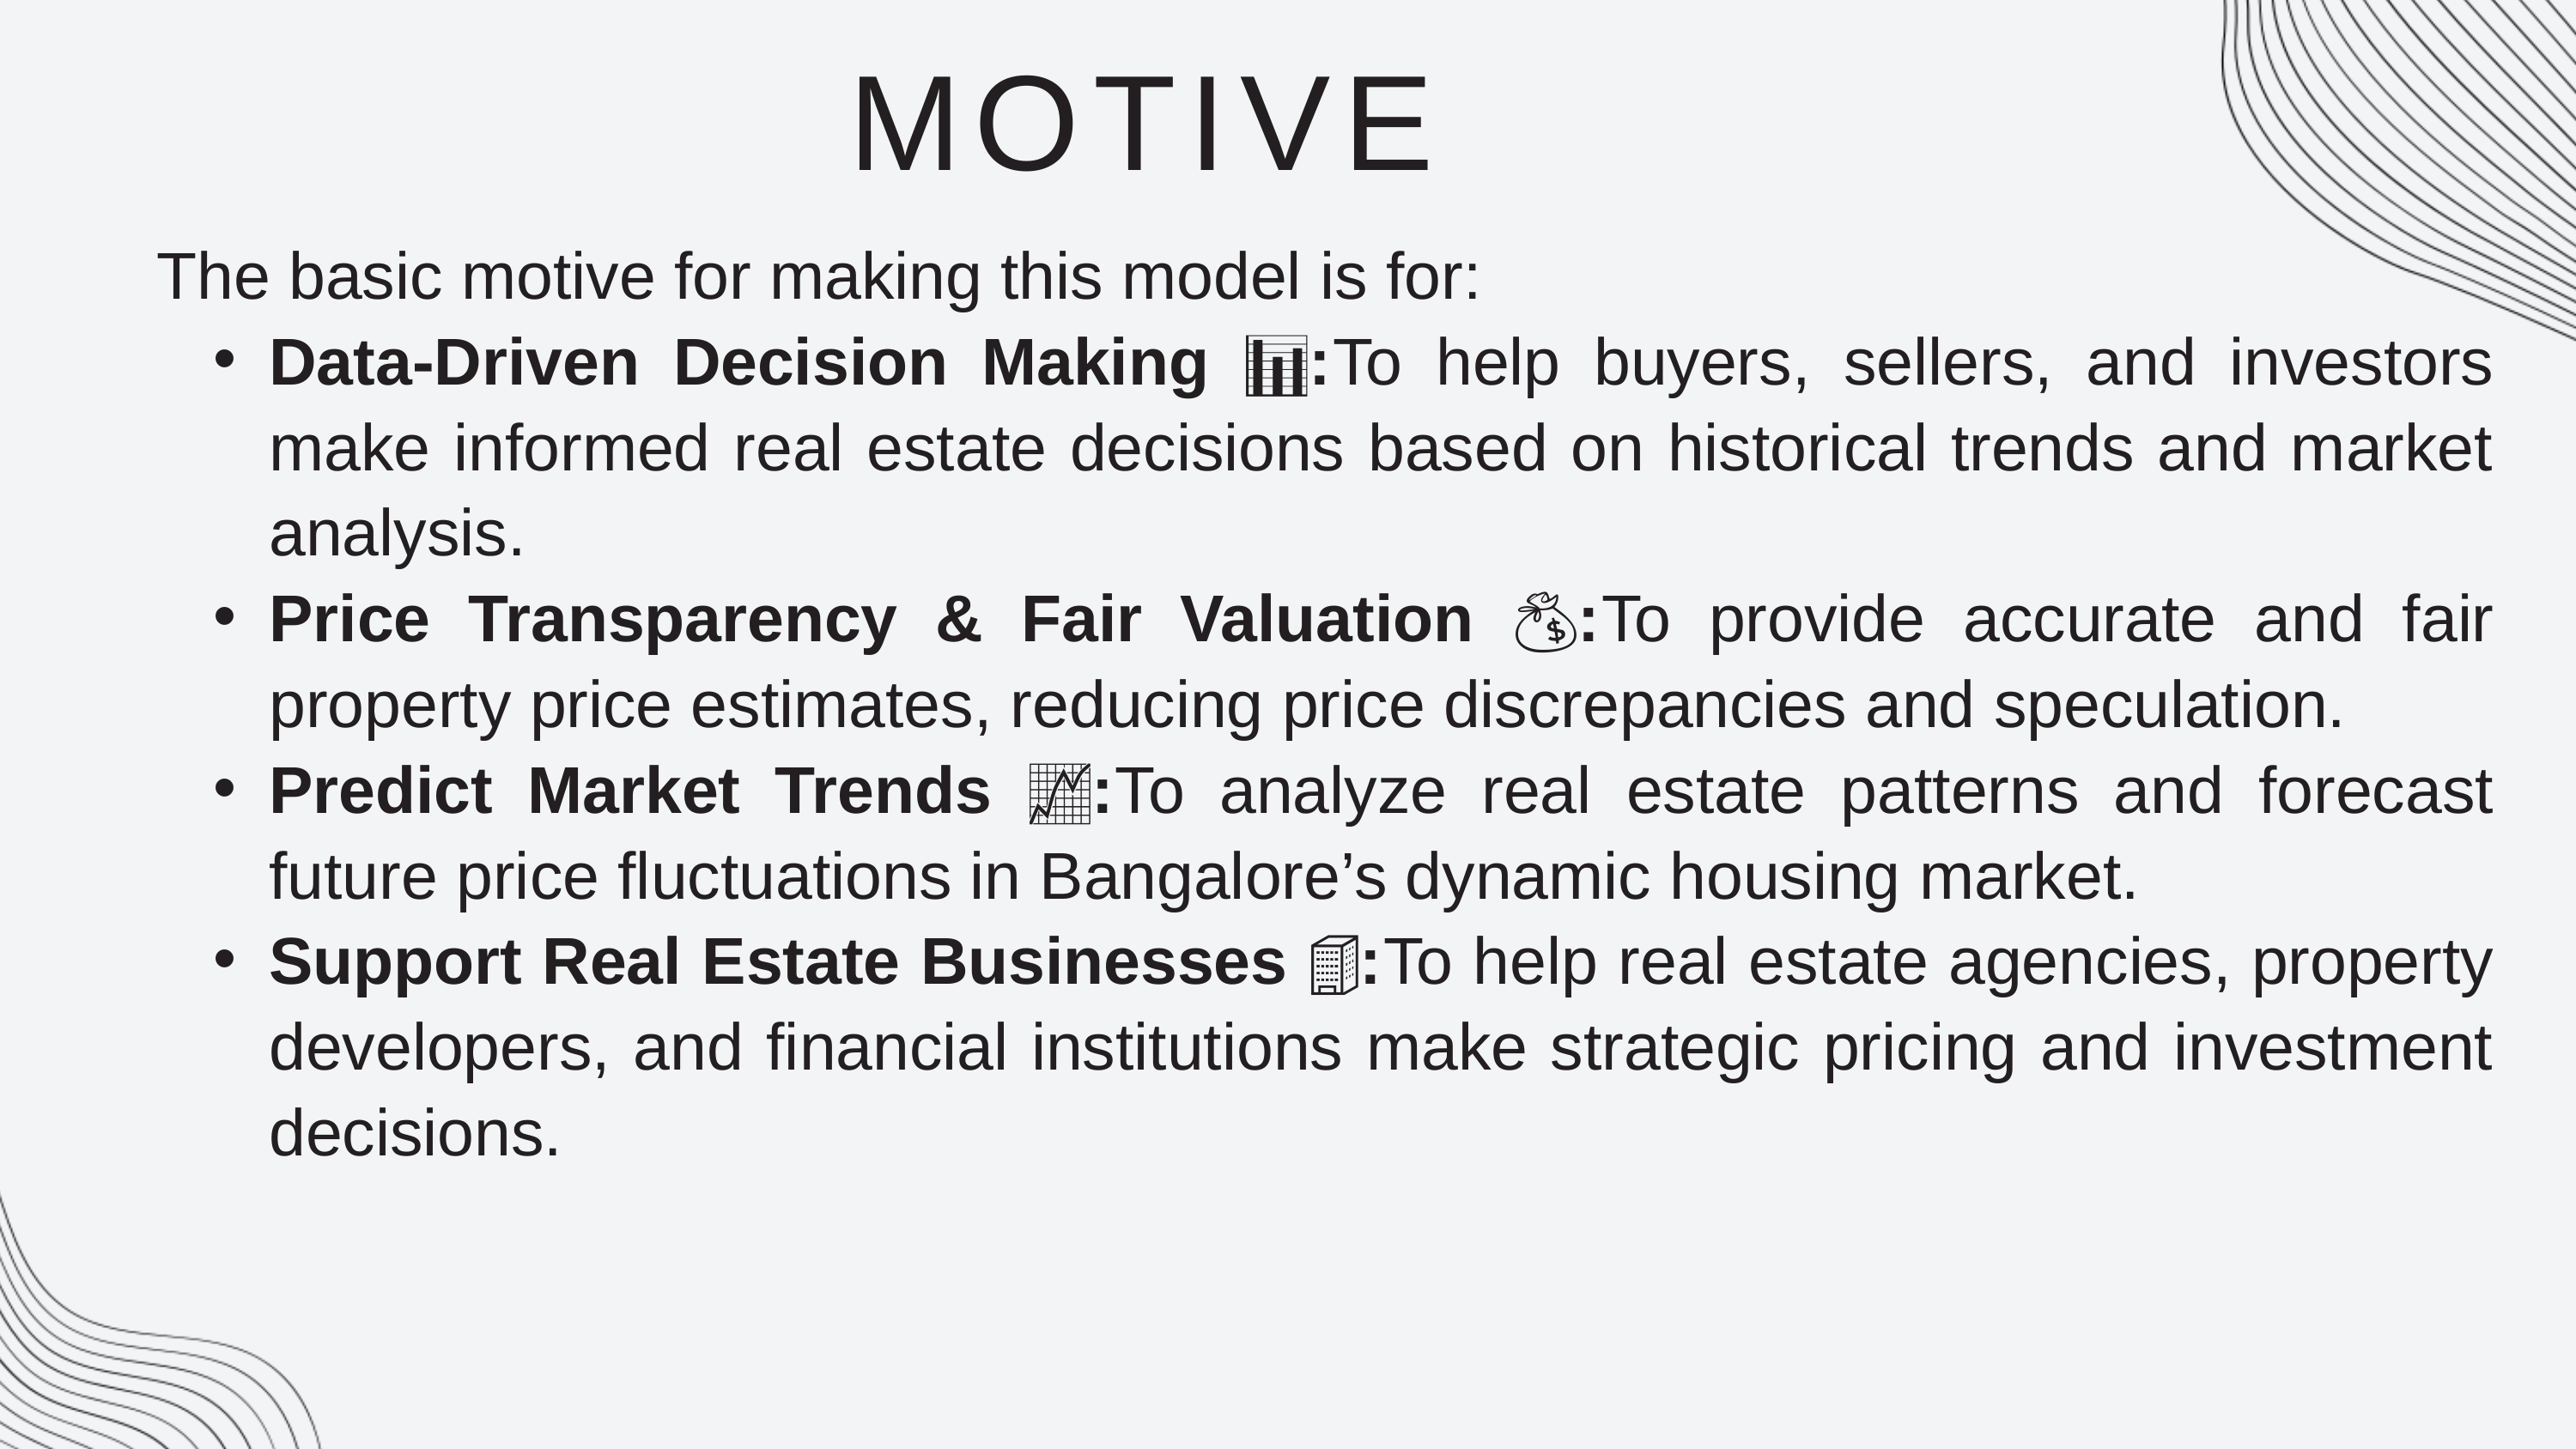

MOTIVE
The basic motive for making this model is for:
Data-Driven Decision Making 📊:To help buyers, sellers, and investors make informed real estate decisions based on historical trends and market analysis.
Price Transparency & Fair Valuation 💰:To provide accurate and fair property price estimates, reducing price discrepancies and speculation.
Predict Market Trends 📈:To analyze real estate patterns and forecast future price fluctuations in Bangalore’s dynamic housing market.
Support Real Estate Businesses 🏢:To help real estate agencies, property developers, and financial institutions make strategic pricing and investment decisions.